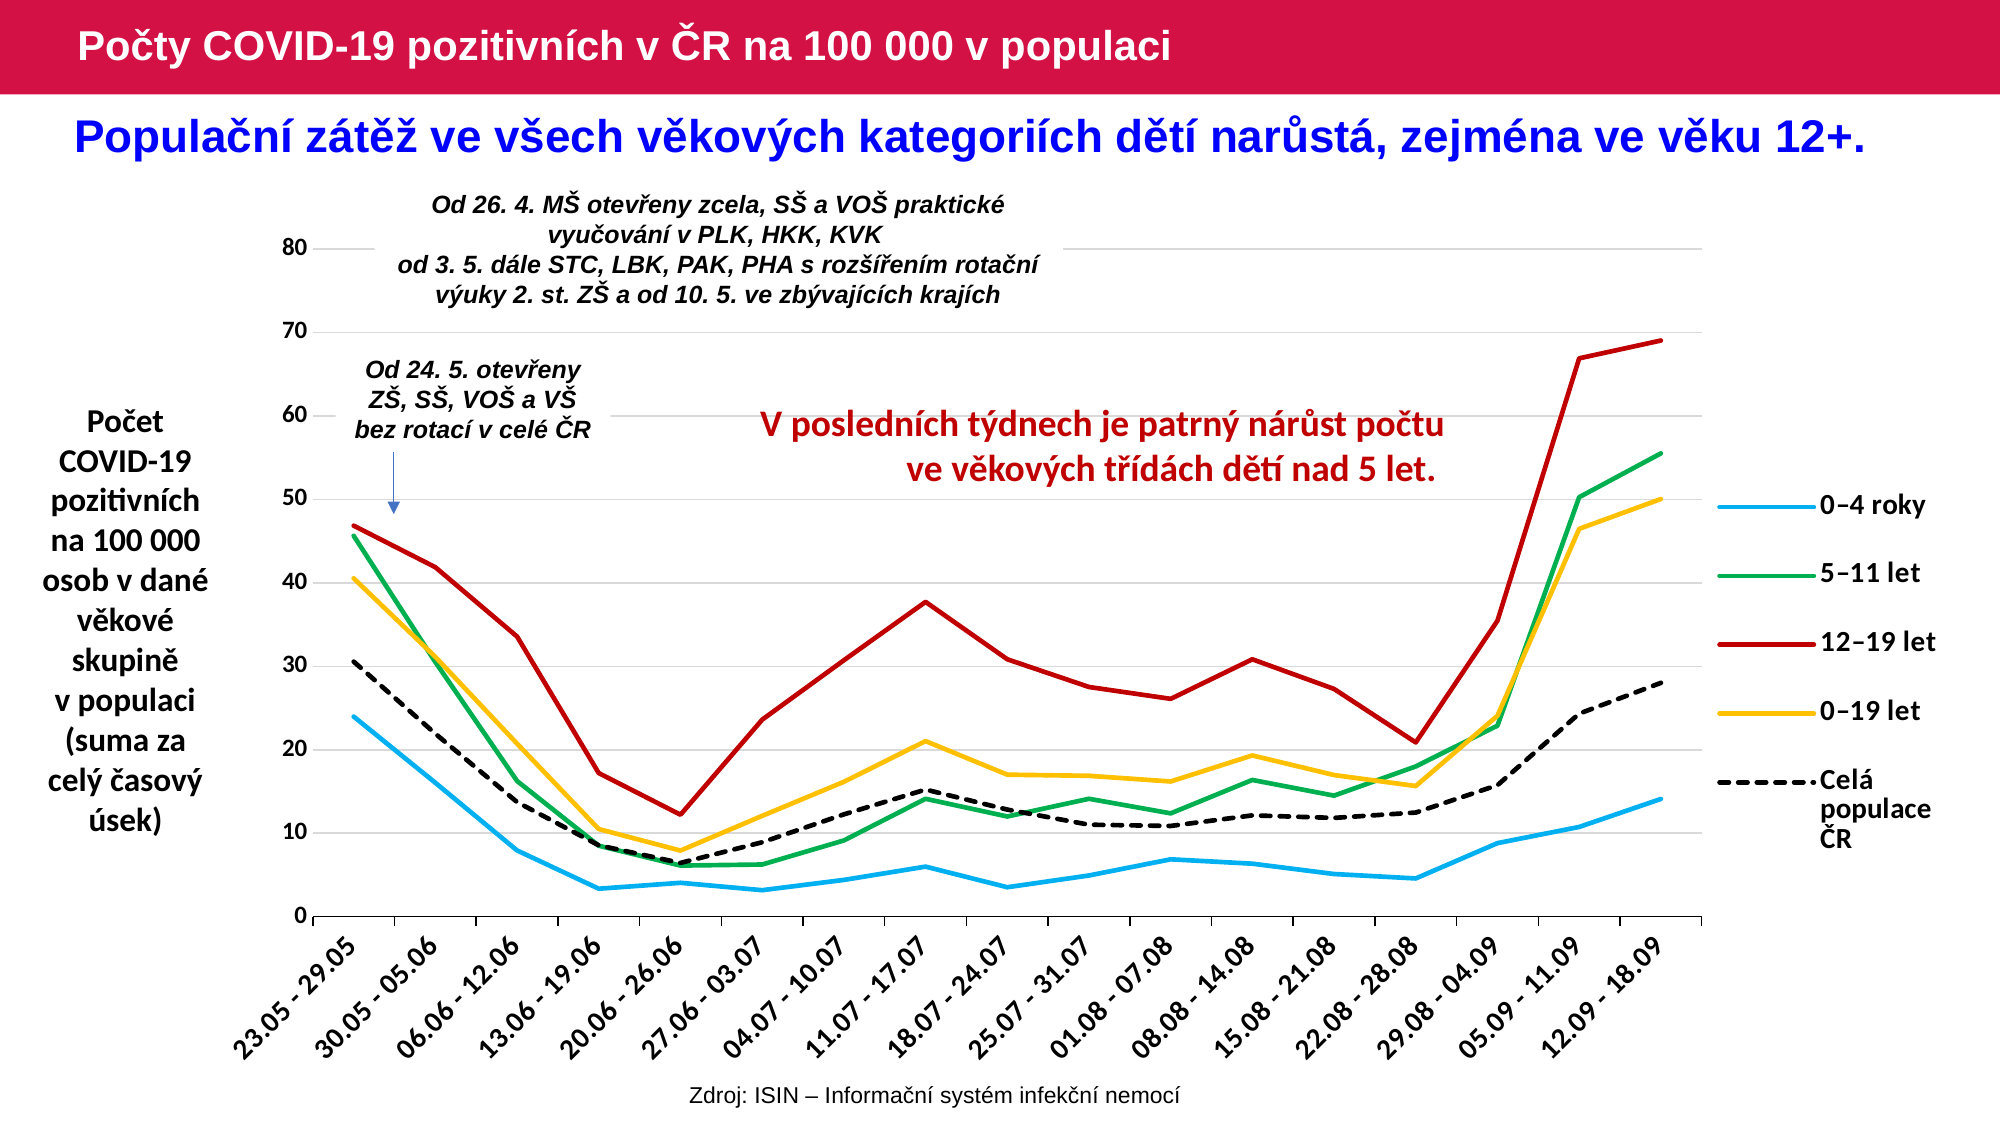

# Počty COVID-19 pozitivních v ČR na 100 000 v populaci
Populační zátěž ve všech věkových kategoriích dětí narůstá, zejména ve věku 12+.
Od 26. 4. MŠ otevřeny zcela, SŠ a VOŠ praktické vyučování v PLK, HKK, KVK
od 3. 5. dále STC, LBK, PAK, PHA s rozšířením rotační výuky 2. st. ZŠ a od 10. 5. ve zbývajících krajích

### Chart

| Category | 0–4 roky | 5–11 let | 12–19 let | 0–19 let | Celá populace ČR |
|---|---|---|---|---|---|
| 23.05 - 29.05 | 23.97481 | 45.63396 | 46.85169 | 40.53948 | 30.56502 |
| 30.05 - 05.06 | 16.04197 | 30.50599 | 41.86999 | 31.12853 | 21.92159 |
| 06.06 - 12.06 | 7.932842 | 16.25319 | 33.56716 | 20.72219 | 13.72669 |
| 13.06 - 19.06 | 3.349422313 | 8.501668452 | 17.19871994 | 10.49683036 | 8.549981933 |
| 20.06 - 26.06 | 4.054564 | 6.126202 | 12.21702 | 7.917868 | 6.438183 |
| 27.06 - 03.07 | 3.173137 | 6.251227 | 23.60376 | 12.0804 | 8.914407 |
| 04.07 - 10.07 | 4.407135 | 9.126791 | 30.72047 | 16.15245 | 12.25965 |
| 11.07 - 17.07 | 5.993703 | 14.12777 | 37.71857 | 21.03891 | 15.23112 |
| 18.07 - 24.07 | 3.525708 | 12.00236 | 30.83908 | 17.0121 | 12.82965 |
| 25.07 - 31.07 | 4.935991 | 14.12777 | 27.51795 | 16.87637 | 11.01686 |
| 01.08 - 07.08 | 6.87513 | 12.37743 | 26.09461 | 16.1977 | 10.86735 |
| 08.08 - 14.08 | 6.346274 | 16.37821 | 30.83908 | 19.3196 | 12.13817 |
| 15.08 - 21.08 | 5.112276 | 14.50285 | 27.28073 | 16.96686 | 11.82981 |
| 22.08 - 28.08 | 4.58342 | 18.00353 | 20.87569 | 15.65476 | 12.47456 |
| 29.08 - 04.09 | 8.814269 | 22.87949 | 35.46495 | 24.07032 | 15.75439 |
| 05.09 - 11.09 | 10.75341 | 50.25986 | 66.89709 | 46.46657 | 24.32306 |
| 12.09 - 18.09 | 14.10283 | 55.51089 | 69.0321 | 50.04092 | 28.01404 |
Od 24. 5. otevřeny ZŠ, SŠ, VOŠ a VŠ bez rotací v celé ČR
Počet COVID-19 pozitivních na 100 000 osob v dané věkové skupině v populaci (suma za celý časový úsek)
V posledních týdnech je patrný nárůst počtu ve věkových třídách dětí nad 5 let.
Zdroj: ISIN – Informační systém infekční nemocí